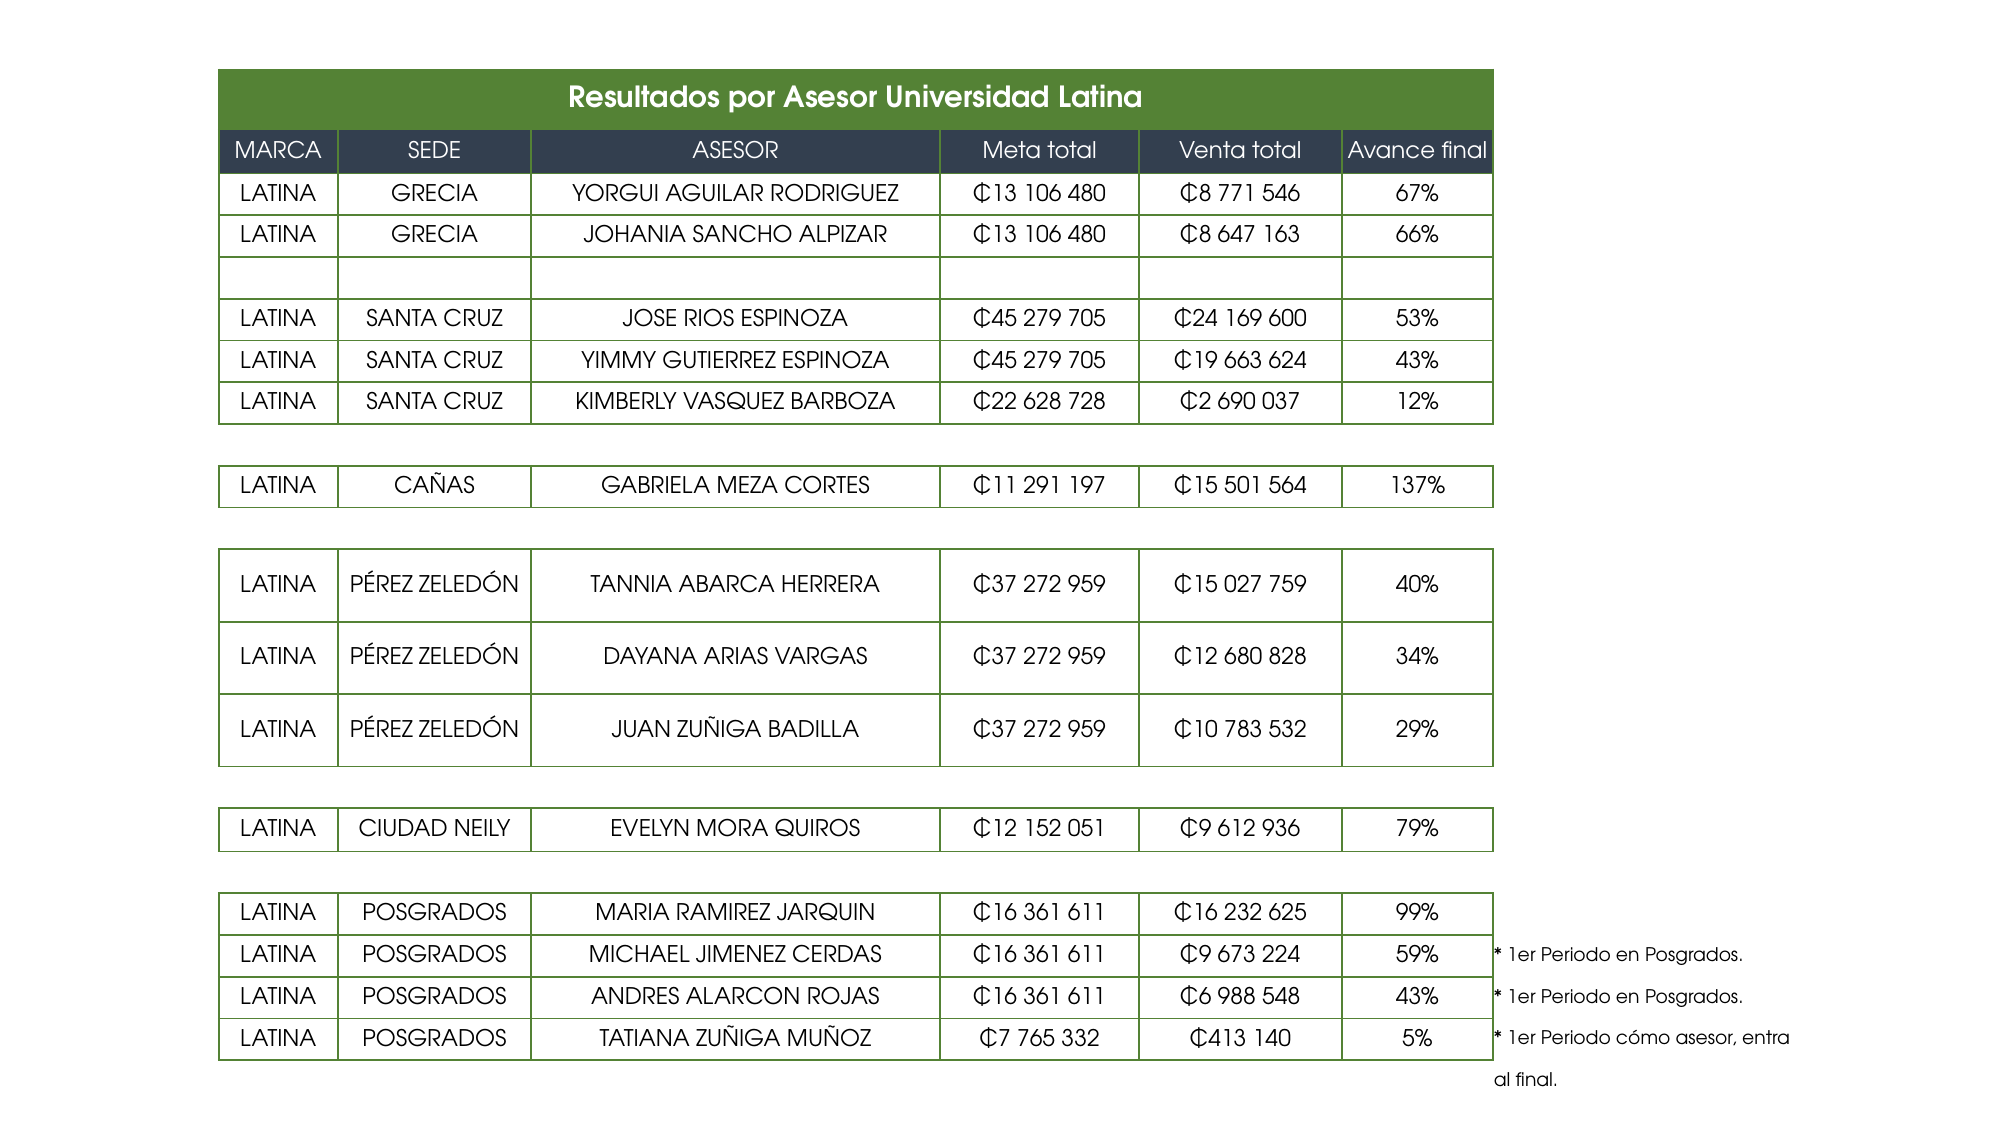

| Resultados por Asesor Universidad Latina |  |  |  |  |  |  |
| --- | --- | --- | --- | --- | --- | --- |
| MARCA | SEDE | ASESOR | Meta total | Venta total | Avance final |  |
| LATINA | GRECIA | YORGUI AGUILAR RODRIGUEZ | ₡13 106 480 | ₡8 771 546 | 67% |  |
| LATINA | GRECIA | JOHANIA SANCHO ALPIZAR | ₡13 106 480 | ₡8 647 163 | 66% |  |
|  |  |  |  |  |  |  |
| LATINA | SANTA CRUZ | JOSE RIOS ESPINOZA | ₡45 279 705 | ₡24 169 600 | 53% |  |
| LATINA | SANTA CRUZ | YIMMY GUTIERREZ ESPINOZA | ₡45 279 705 | ₡19 663 624 | 43% |  |
| LATINA | SANTA CRUZ | KIMBERLY VASQUEZ BARBOZA | ₡22 628 728 | ₡2 690 037 | 12% |  |
|  |  |  |  |  |  |  |
| LATINA | CAÑAS | GABRIELA MEZA CORTES | ₡11 291 197 | ₡15 501 564 | 137% |  |
|  |  |  |  |  |  |  |
| LATINA | PÉREZ ZELEDÓN | TANNIA ABARCA HERRERA | ₡37 272 959 | ₡15 027 759 | 40% |  |
| LATINA | PÉREZ ZELEDÓN | DAYANA ARIAS VARGAS | ₡37 272 959 | ₡12 680 828 | 34% |  |
| LATINA | PÉREZ ZELEDÓN | JUAN ZUÑIGA BADILLA | ₡37 272 959 | ₡10 783 532 | 29% |  |
|  |  |  |  |  |  |  |
| LATINA | CIUDAD NEILY | EVELYN MORA QUIROS | ₡12 152 051 | ₡9 612 936 | 79% |  |
|  |  |  |  |  |  |  |
| LATINA | POSGRADOS | MARIA RAMIREZ JARQUIN | ₡16 361 611 | ₡16 232 625 | 99% |  |
| LATINA | POSGRADOS | MICHAEL JIMENEZ CERDAS | ₡16 361 611 | ₡9 673 224 | 59% | \* 1er Periodo en Posgrados. |
| LATINA | POSGRADOS | ANDRES ALARCON ROJAS | ₡16 361 611 | ₡6 988 548 | 43% | \* 1er Periodo en Posgrados. |
| LATINA | POSGRADOS | TATIANA ZUÑIGA MUÑOZ | ₡7 765 332 | ₡413 140 | 5% | \* 1er Periodo cómo asesor, entra |
|  |  |  |  |  |  | al final. |